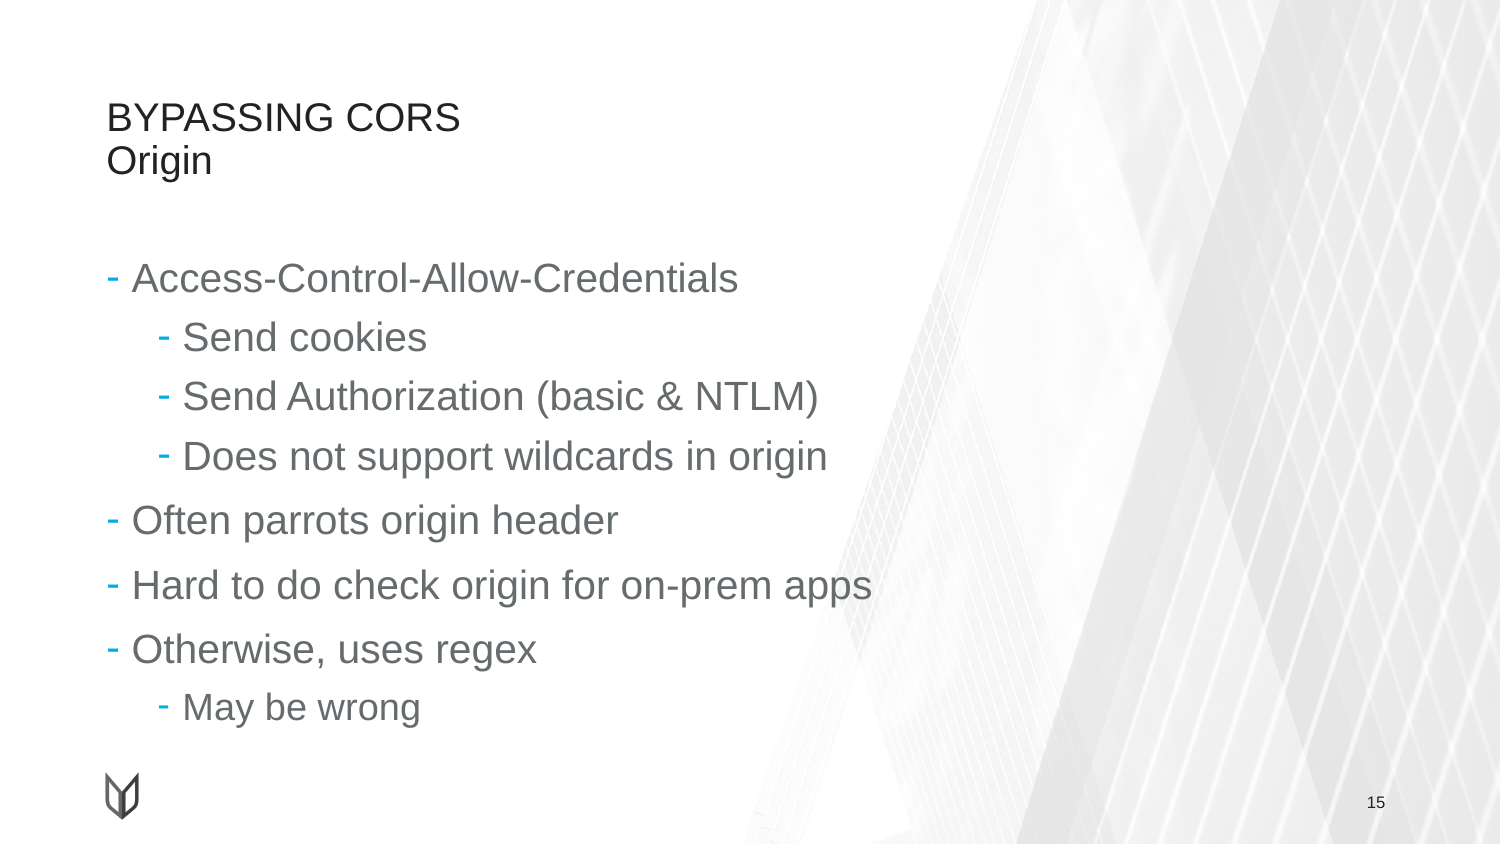

# BYPASSING CORS Origin
Access-Control-Allow-Credentials
Send cookies
Send Authorization (basic & NTLM)
Does not support wildcards in origin
Often parrots origin header
Hard to do check origin for on-prem apps
Otherwise, uses regex
May be wrong

15